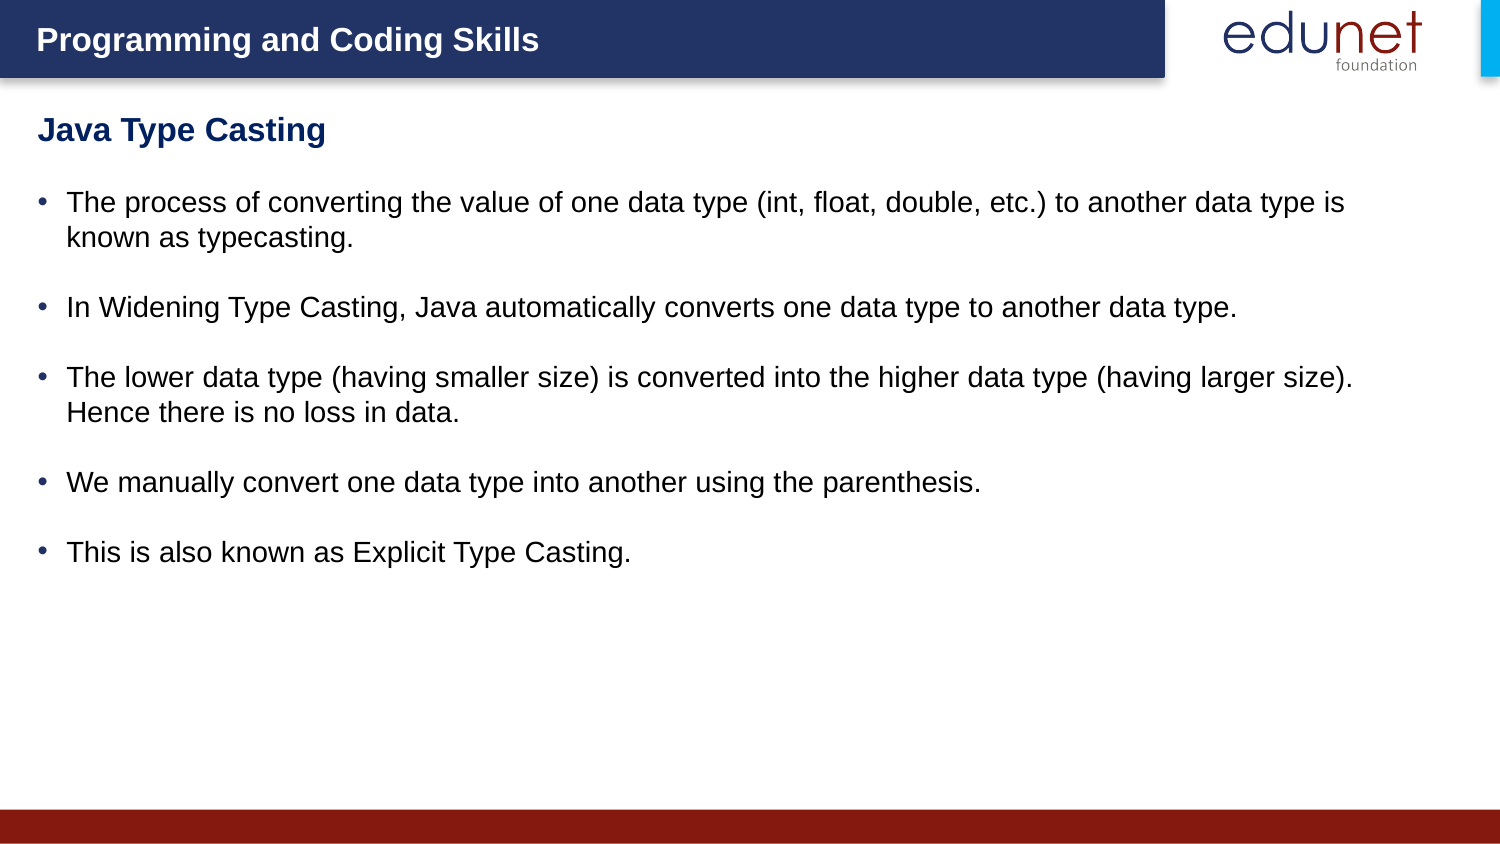

# Java Type Casting
The process of converting the value of one data type (int, float, double, etc.) to another data type is known as typecasting.

In Widening Type Casting, Java automatically converts one data type to another data type.

The lower data type (having smaller size) is converted into the higher data type (having larger size). Hence there is no loss in data.

We manually convert one data type into another using the parenthesis.

This is also known as Explicit Type Casting.